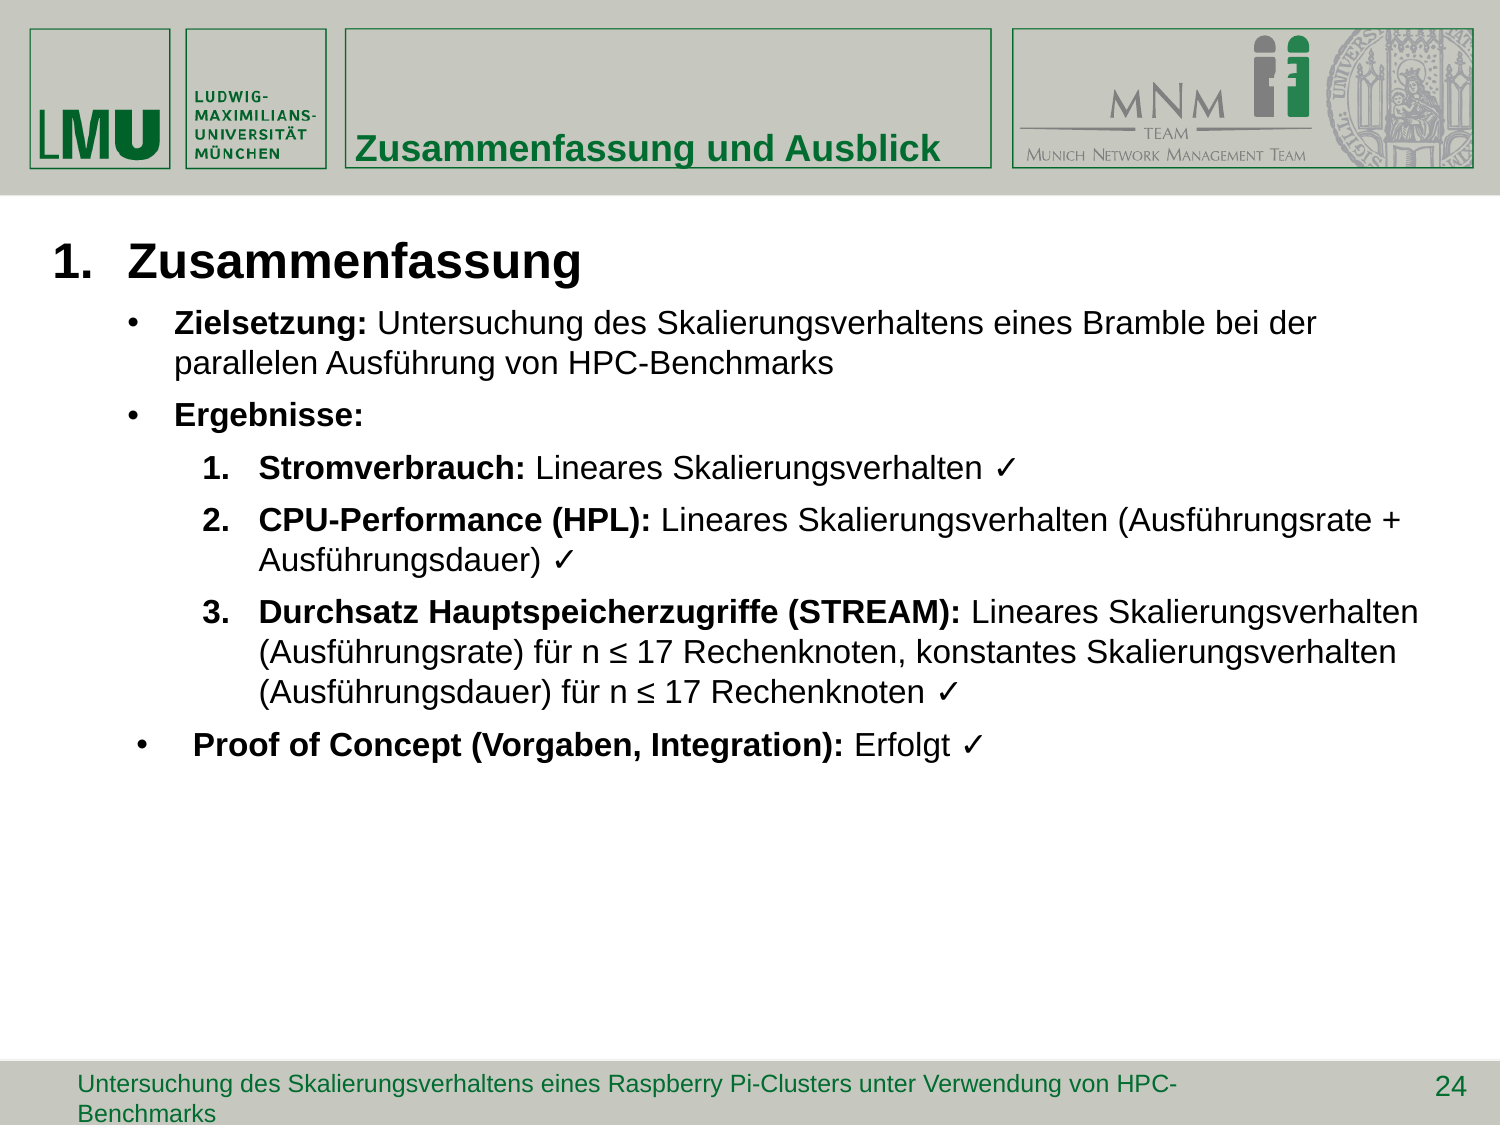

# Zusammenfassung und Ausblick
Zusammenfassung
Zielsetzung: Untersuchung des Skalierungsverhaltens eines Bramble bei der parallelen Ausführung von HPC-Benchmarks
Ergebnisse:
Stromverbrauch: Lineares Skalierungsverhalten ✓
CPU-Performance (HPL): Lineares Skalierungsverhalten (Ausführungsrate + Ausführungsdauer) ✓
Durchsatz Hauptspeicherzugriffe (STREAM): Lineares Skalierungsverhalten (Ausführungsrate) für n ≤ 17 Rechenknoten, konstantes Skalierungsverhalten (Ausführungsdauer) für n ≤ 17 Rechenknoten ✓
Proof of Concept (Vorgaben, Integration): Erfolgt ✓

Untersuchung des Skalierungsverhaltens eines Raspberry Pi-Clusters unter Verwendung von HPC-Benchmarks
24